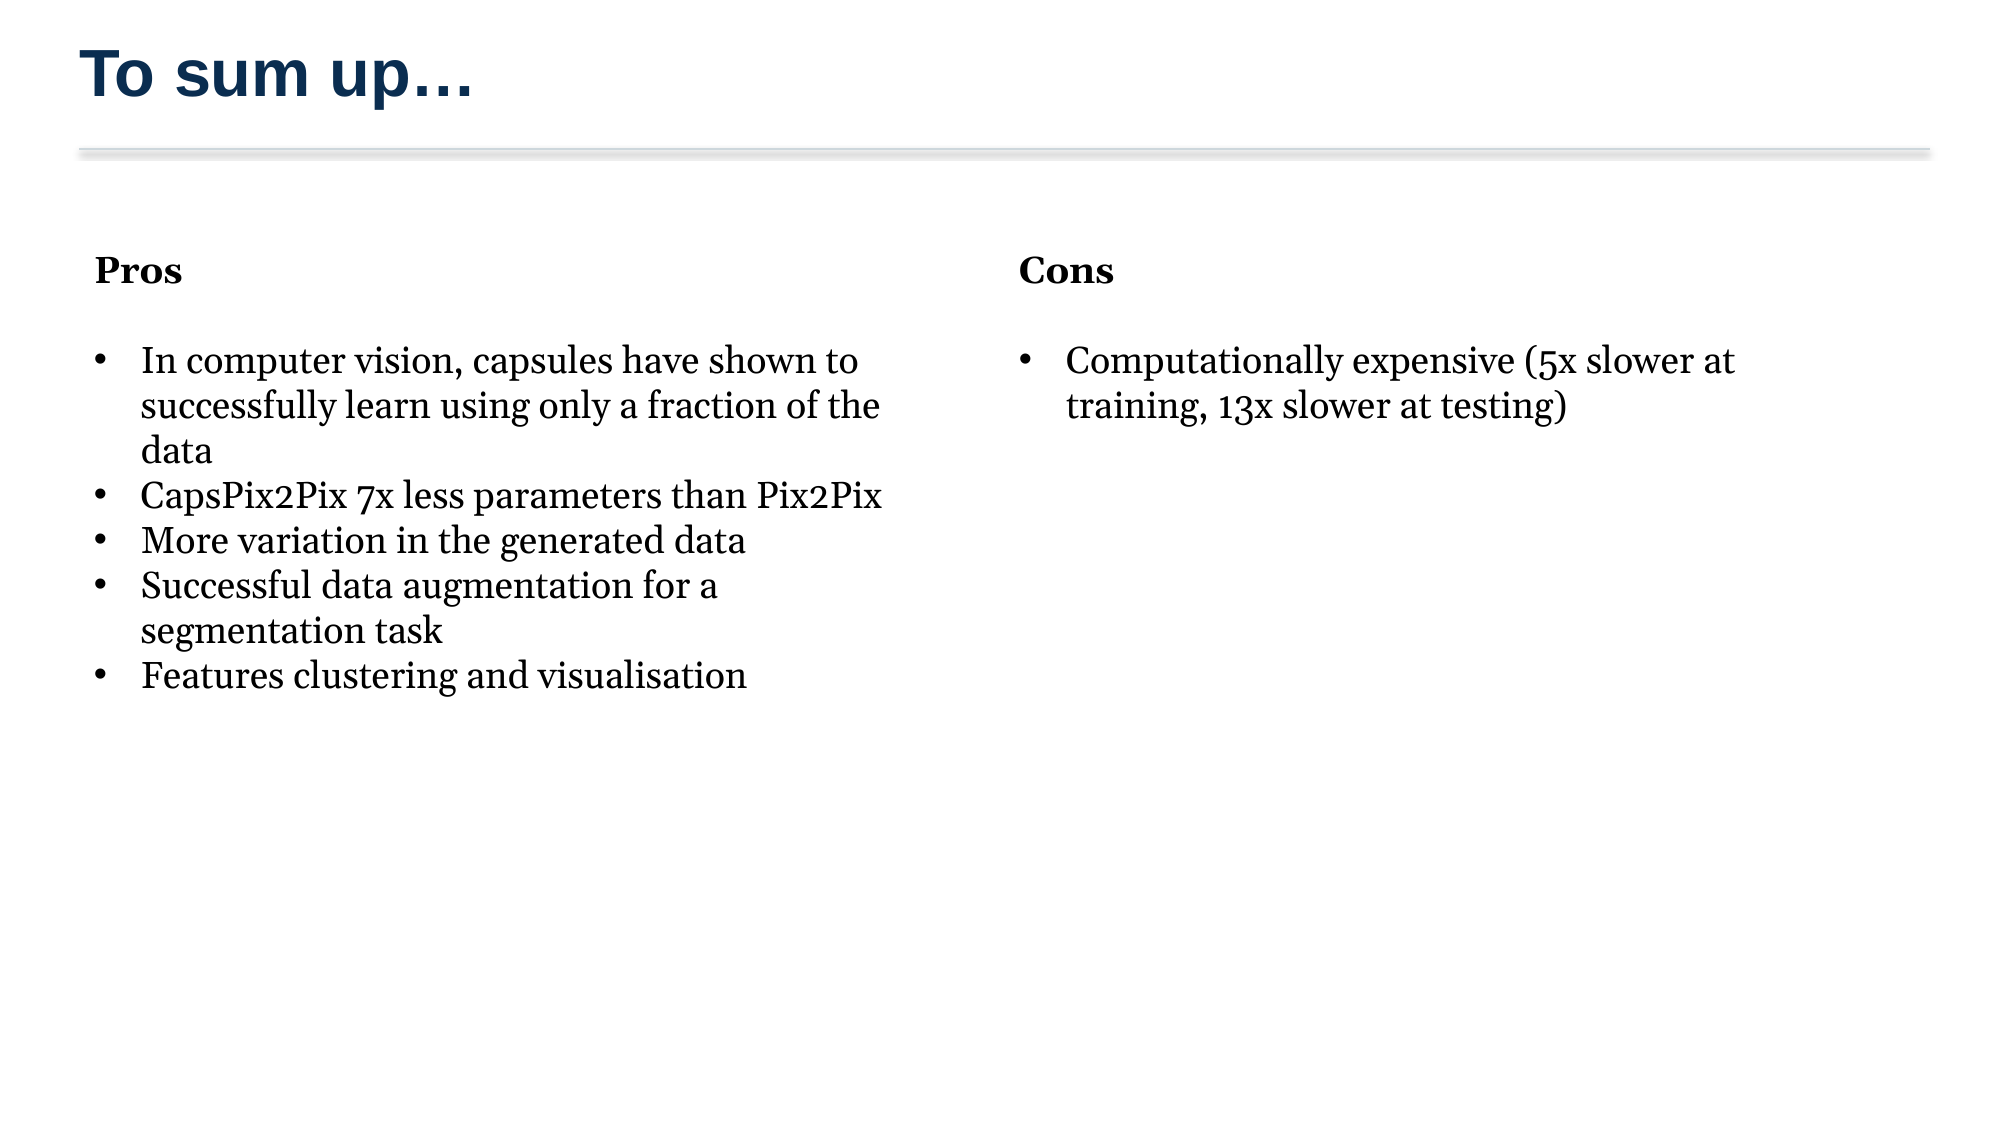

# To sum up…
Pros

In computer vision, capsules have shown to successfully learn using only a fraction of the data
CapsPix2Pix 7x less parameters than Pix2Pix
More variation in the generated data
Successful data augmentation for a segmentation task
Features clustering and visualisation

Cons

Computationally expensive (5x slower at training, 13x slower at testing)